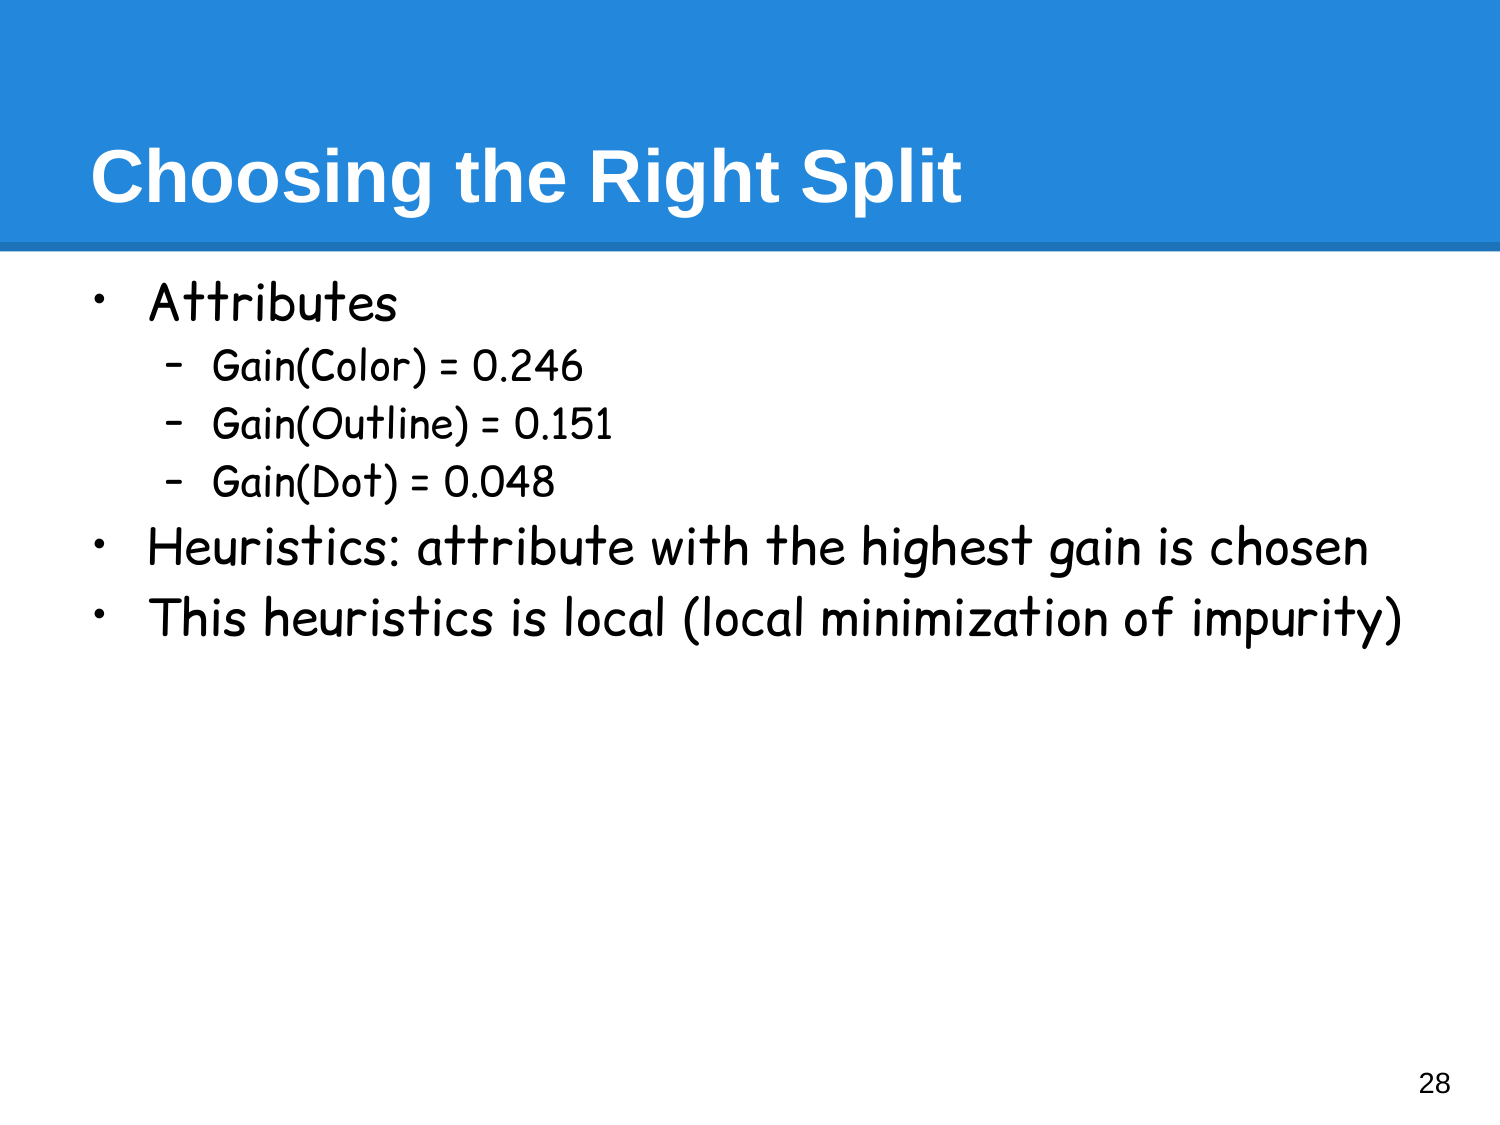

# Choosing the Right Split
Attributes
Gain(Color) = 0.246
Gain(Outline) = 0.151
Gain(Dot) = 0.048
Heuristics: attribute with the highest gain is chosen
This heuristics is local (local minimization of impurity)
28